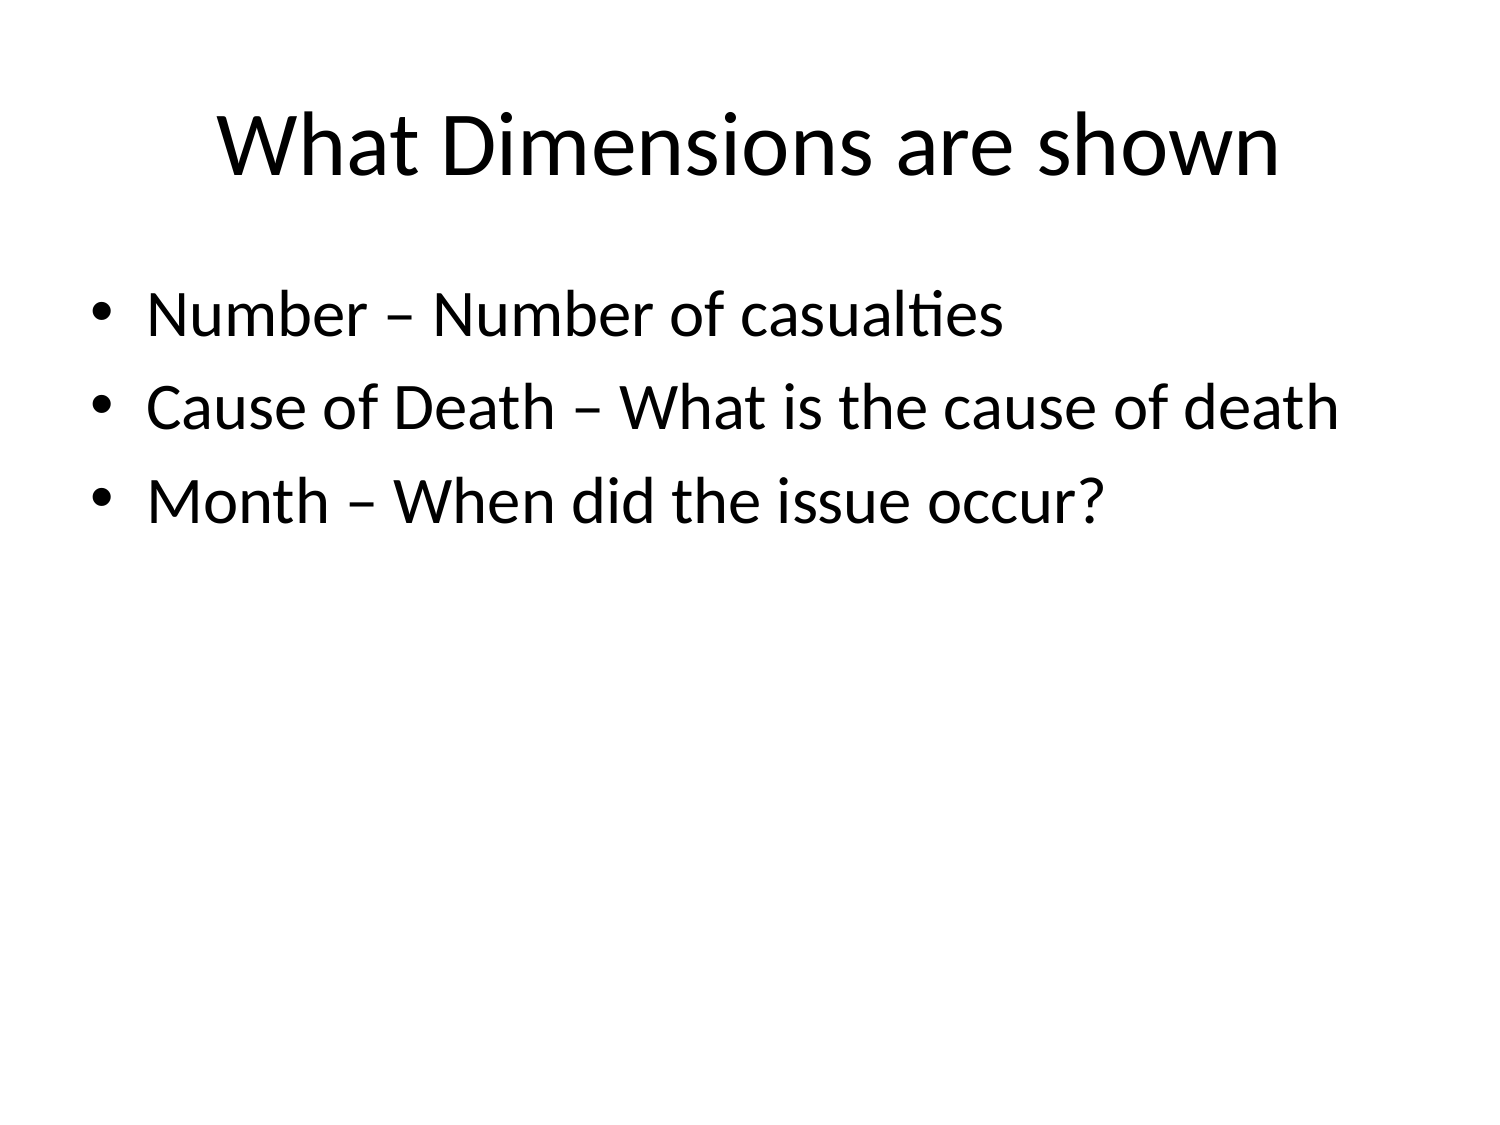

# What Dimensions are shown
Number – Number of casualties
Cause of Death – What is the cause of death
Month – When did the issue occur?